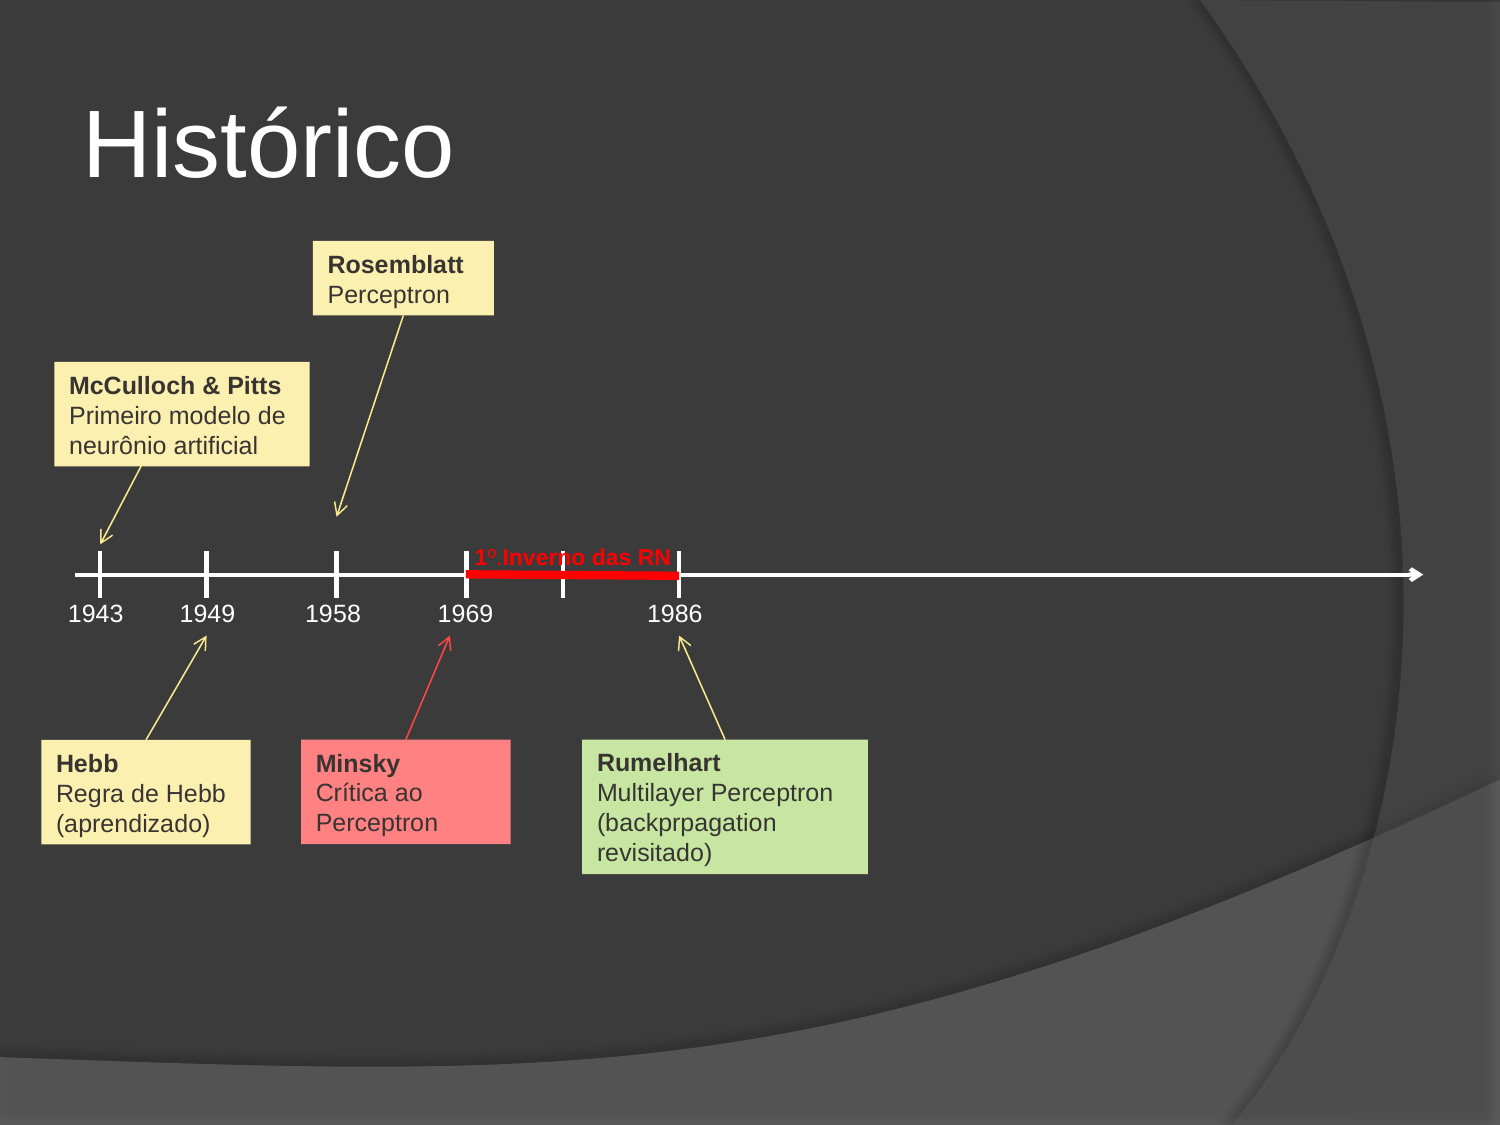

# Histórico
Rosemblatt
Perceptron
McCulloch & Pitts
Primeiro modelo de neurônio artificial
1º.Inverno das RN
1943        1949          1958           1969                      1986
Minsky
Crítica ao Perceptron
Rumelhart
Multilayer Perceptron
(backprpagation revisitado)
Hebb
Regra de Hebb
(aprendizado)